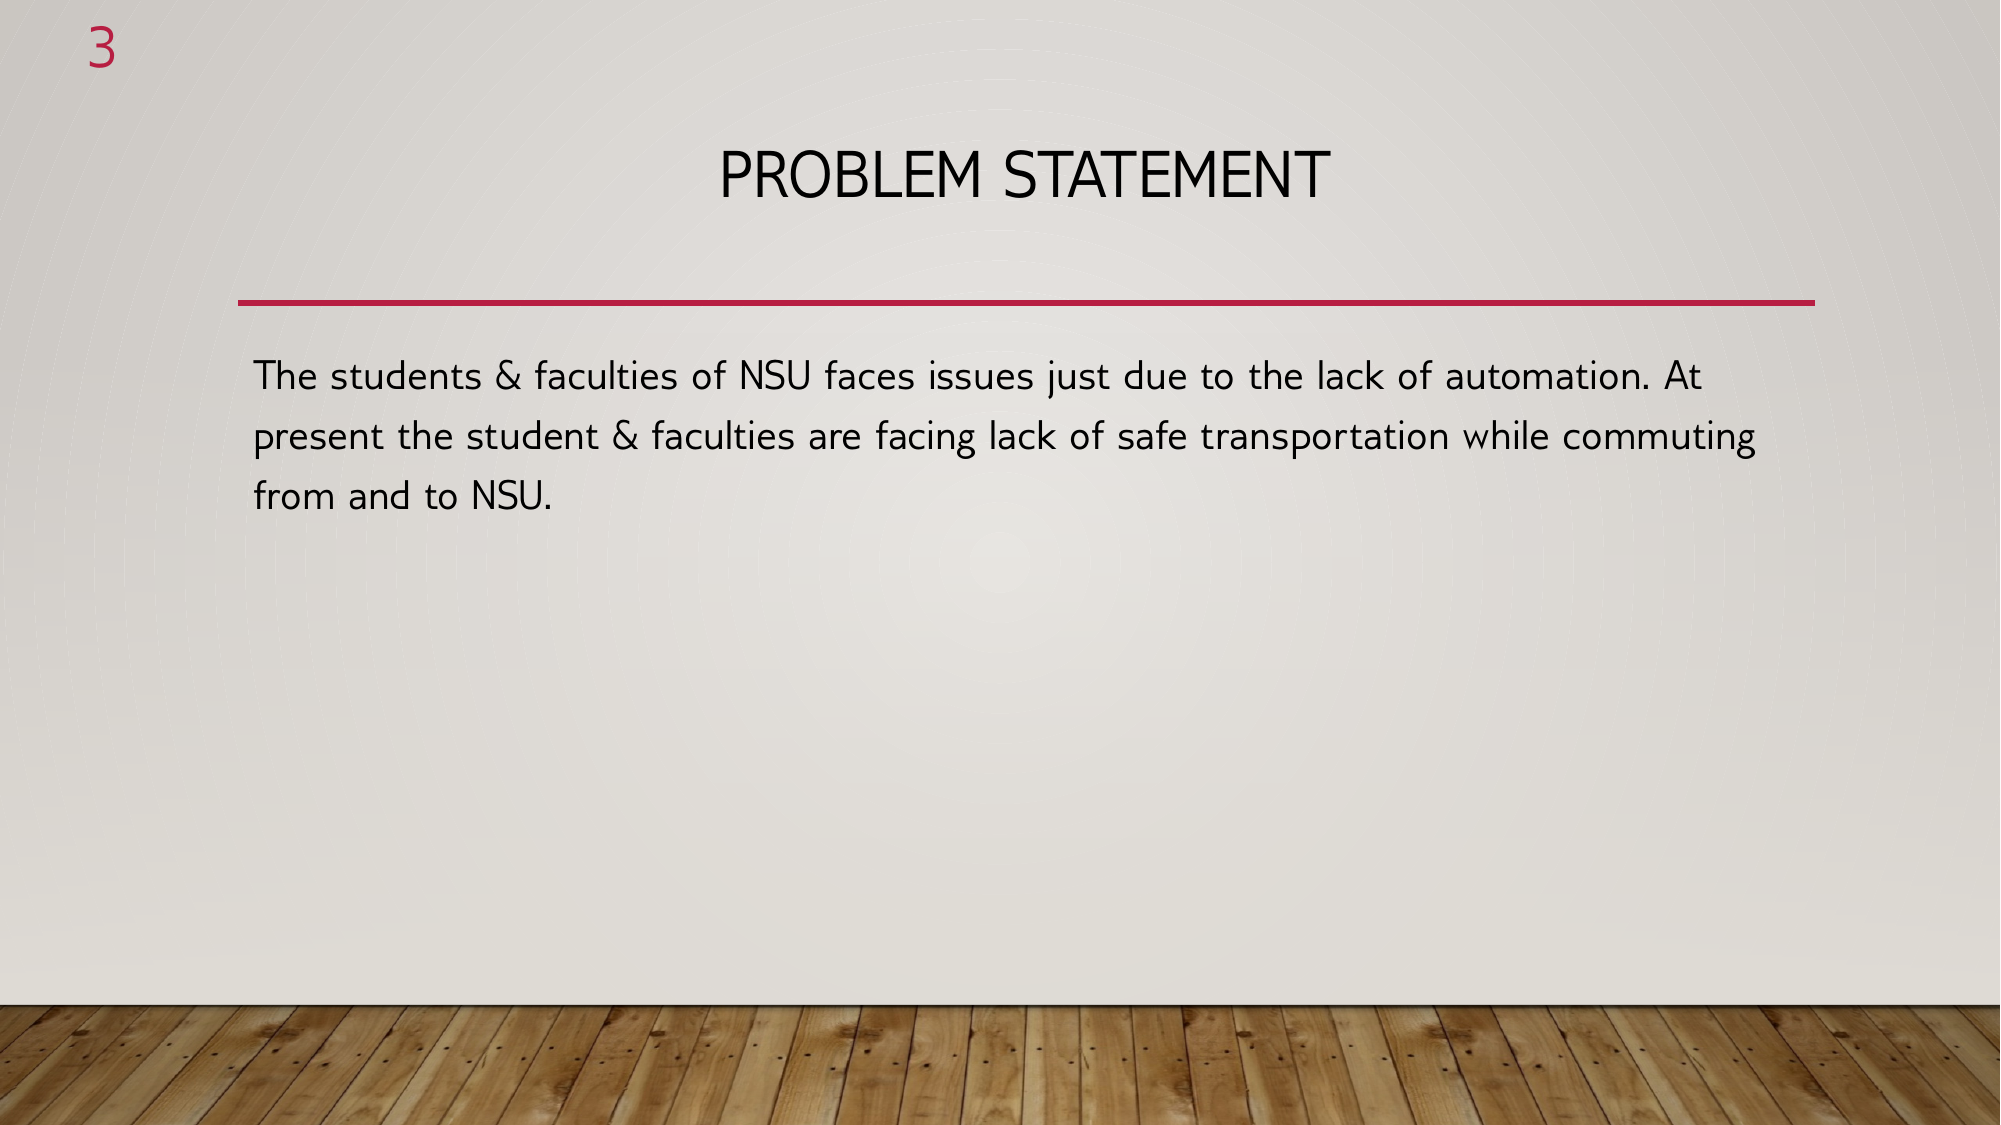

3
# Problem statement
The students & faculties of NSU faces issues just due to the lack of automation. At present the student & faculties are facing lack of safe transportation while commuting from and to NSU.